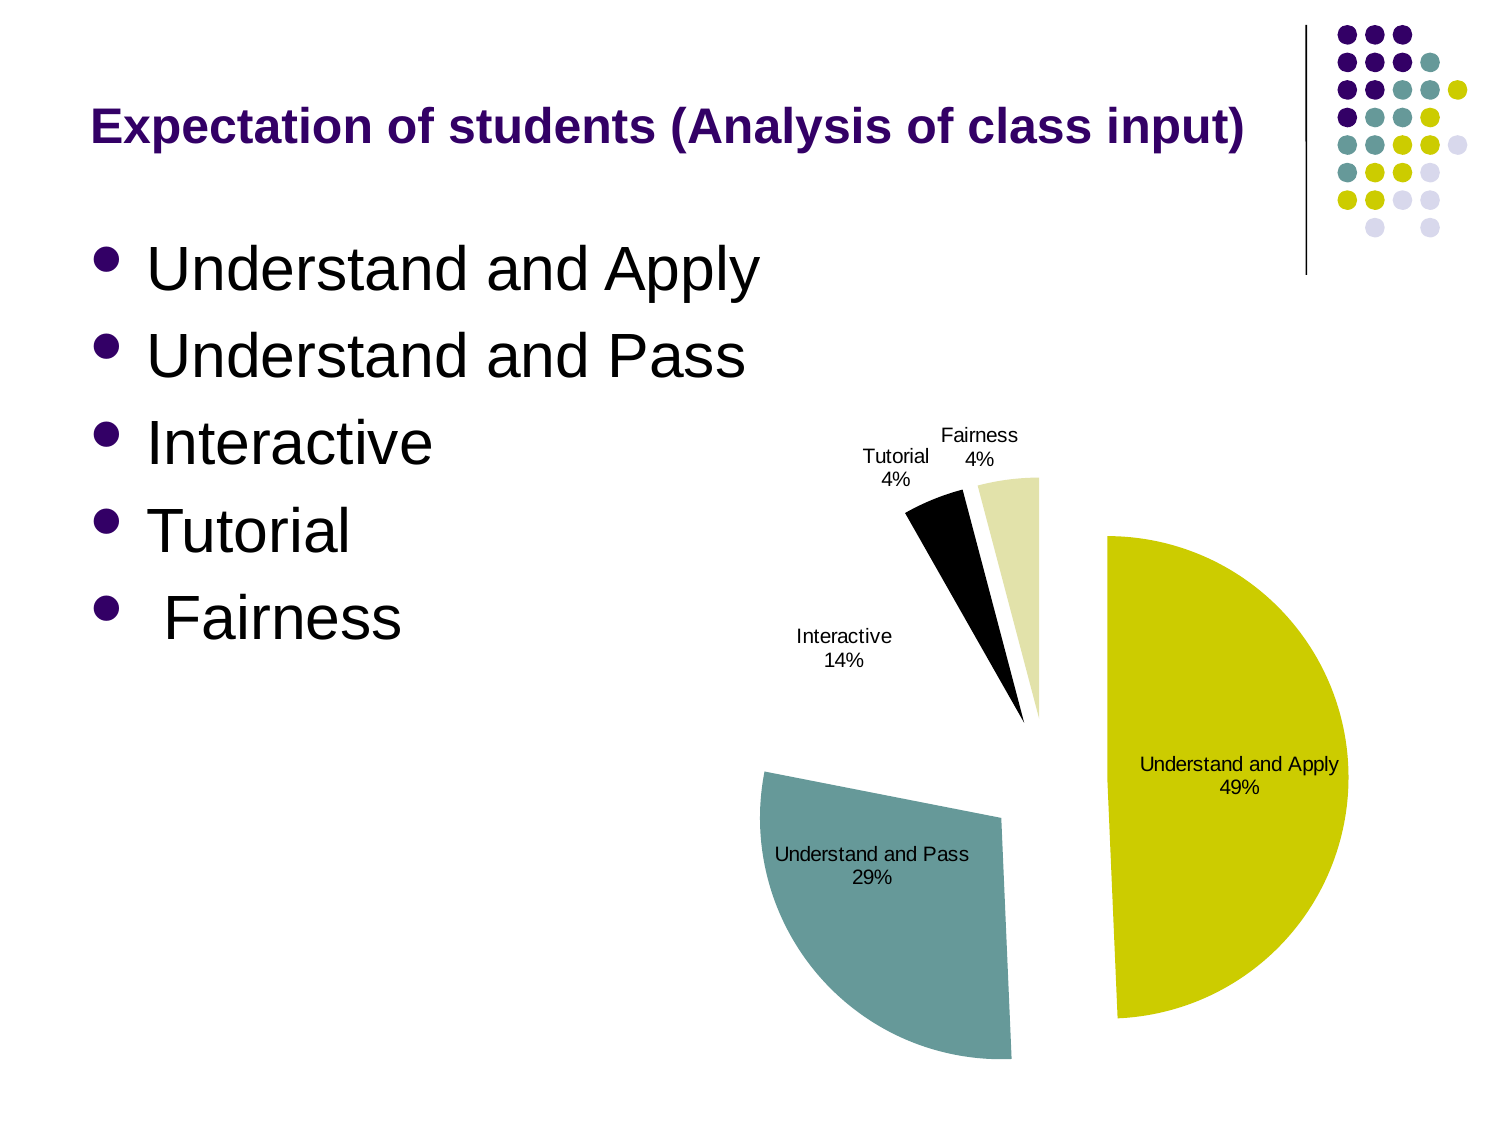

# Expectation of students (Analysis of class input)
Understand and Apply
Understand and Pass
Interactive
Tutorial
 Fairness

### Chart

| Category |  |
|---|---|
| Understand and Apply | 0.4931506849315068 |
| Understand and Pass | 0.28767123287671226 |
| Interactive | 0.13698630136986342 |
| Tutorial | 0.0410958904109589 |
| Fairness | 0.0410958904109589 |